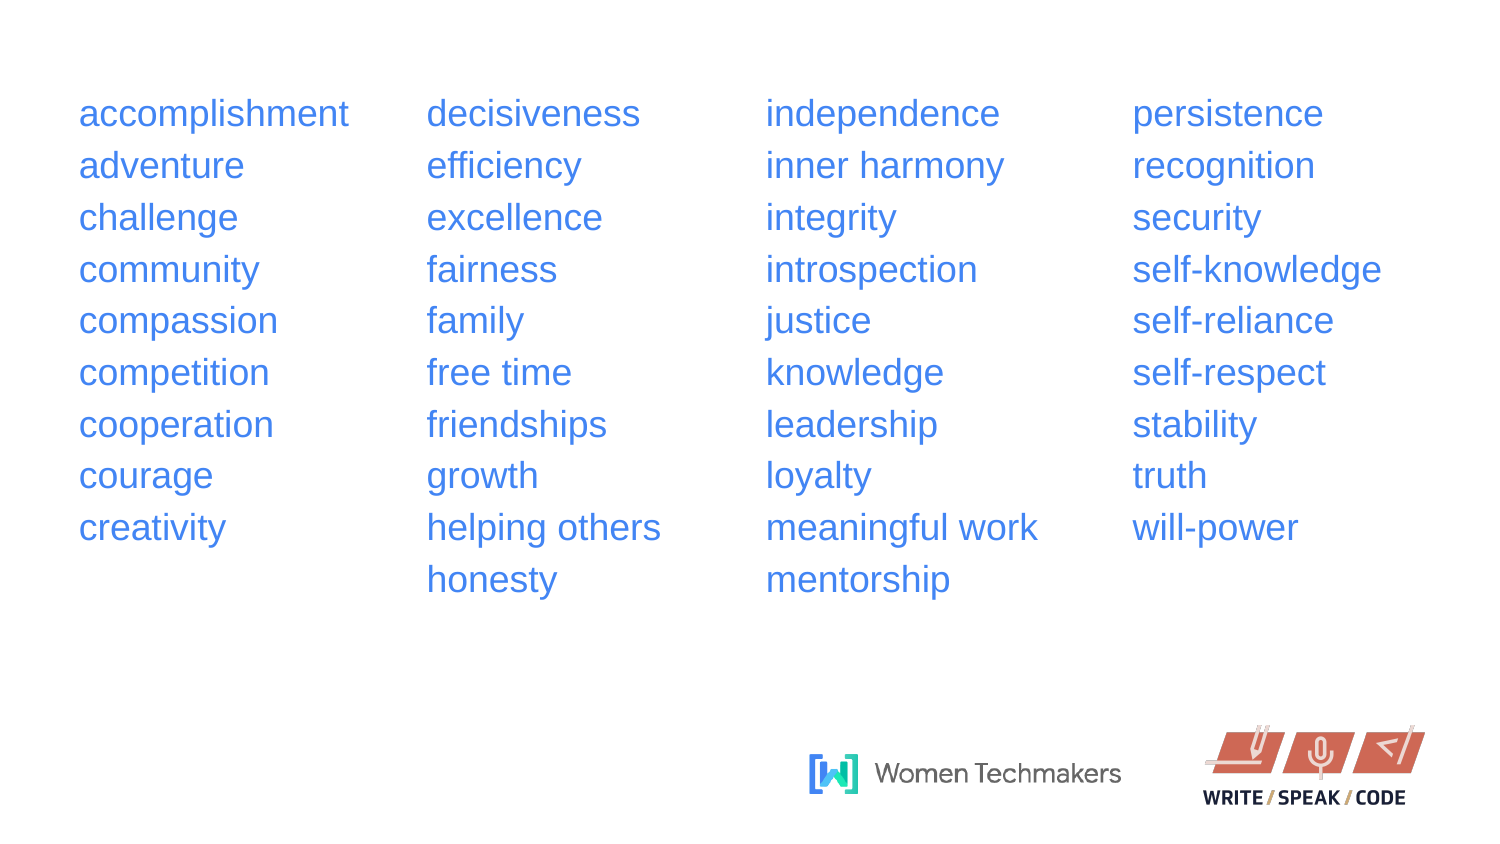

accomplishment
adventure
challenge
community
compassion
competition
cooperation
courage
creativity

decisiveness
efficiency
excellence
fairness
family
free time
friendships
growth
helping others
honesty

independence
inner harmony
integrity
introspection
justice
knowledge
leadership
loyalty
meaningful work
mentorship

persistence
recognition
security
self-knowledge
self-reliance
self-respect
stability
truth
will-power